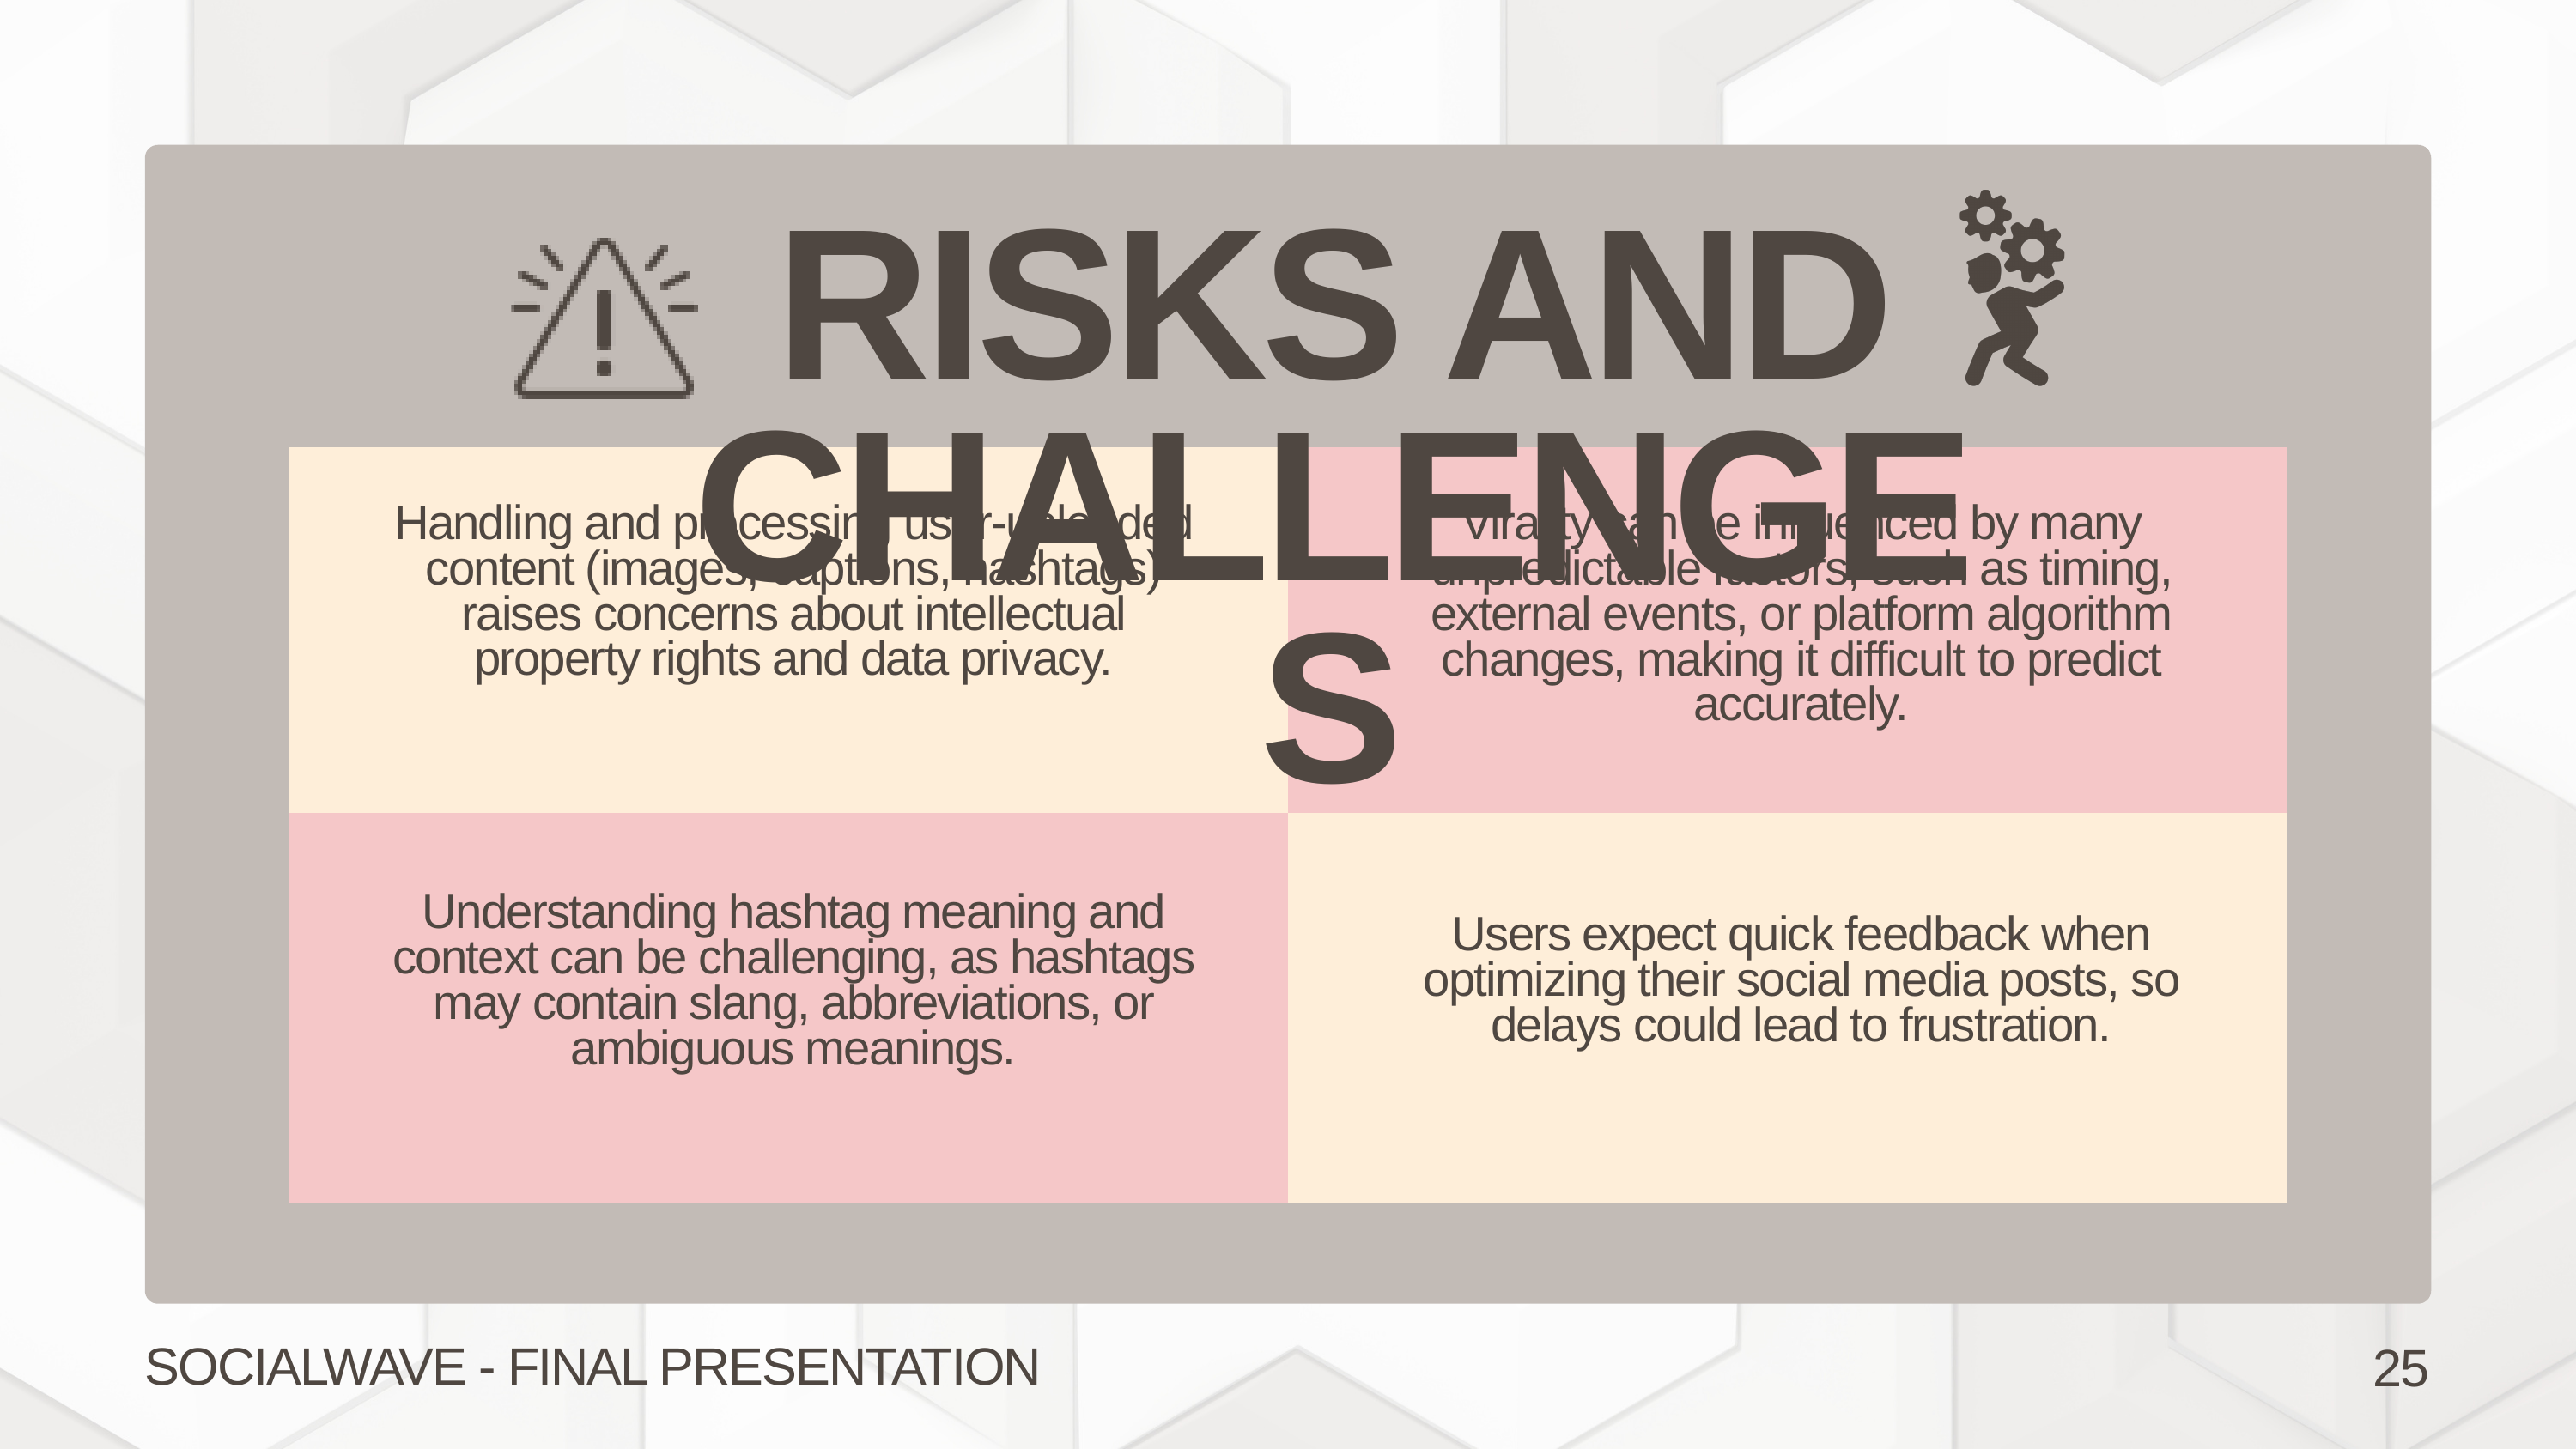

RISKS AND CHALLENGES

|  |  |
| --- | --- |
|  |  |
Handling and processing user-uploaded content (images, captions, hashtags) raises concerns about intellectual property rights and data privacy.
Virality can be influenced by many unpredictable factors, such as timing, external events, or platform algorithm changes, making it difficult to predict accurately.
Understanding hashtag meaning and context can be challenging, as hashtags may contain slang, abbreviations, or ambiguous meanings.
Users expect quick feedback when optimizing their social media posts, so delays could lead to frustration.
25
SOCIALWAVE - FINAL PRESENTATION